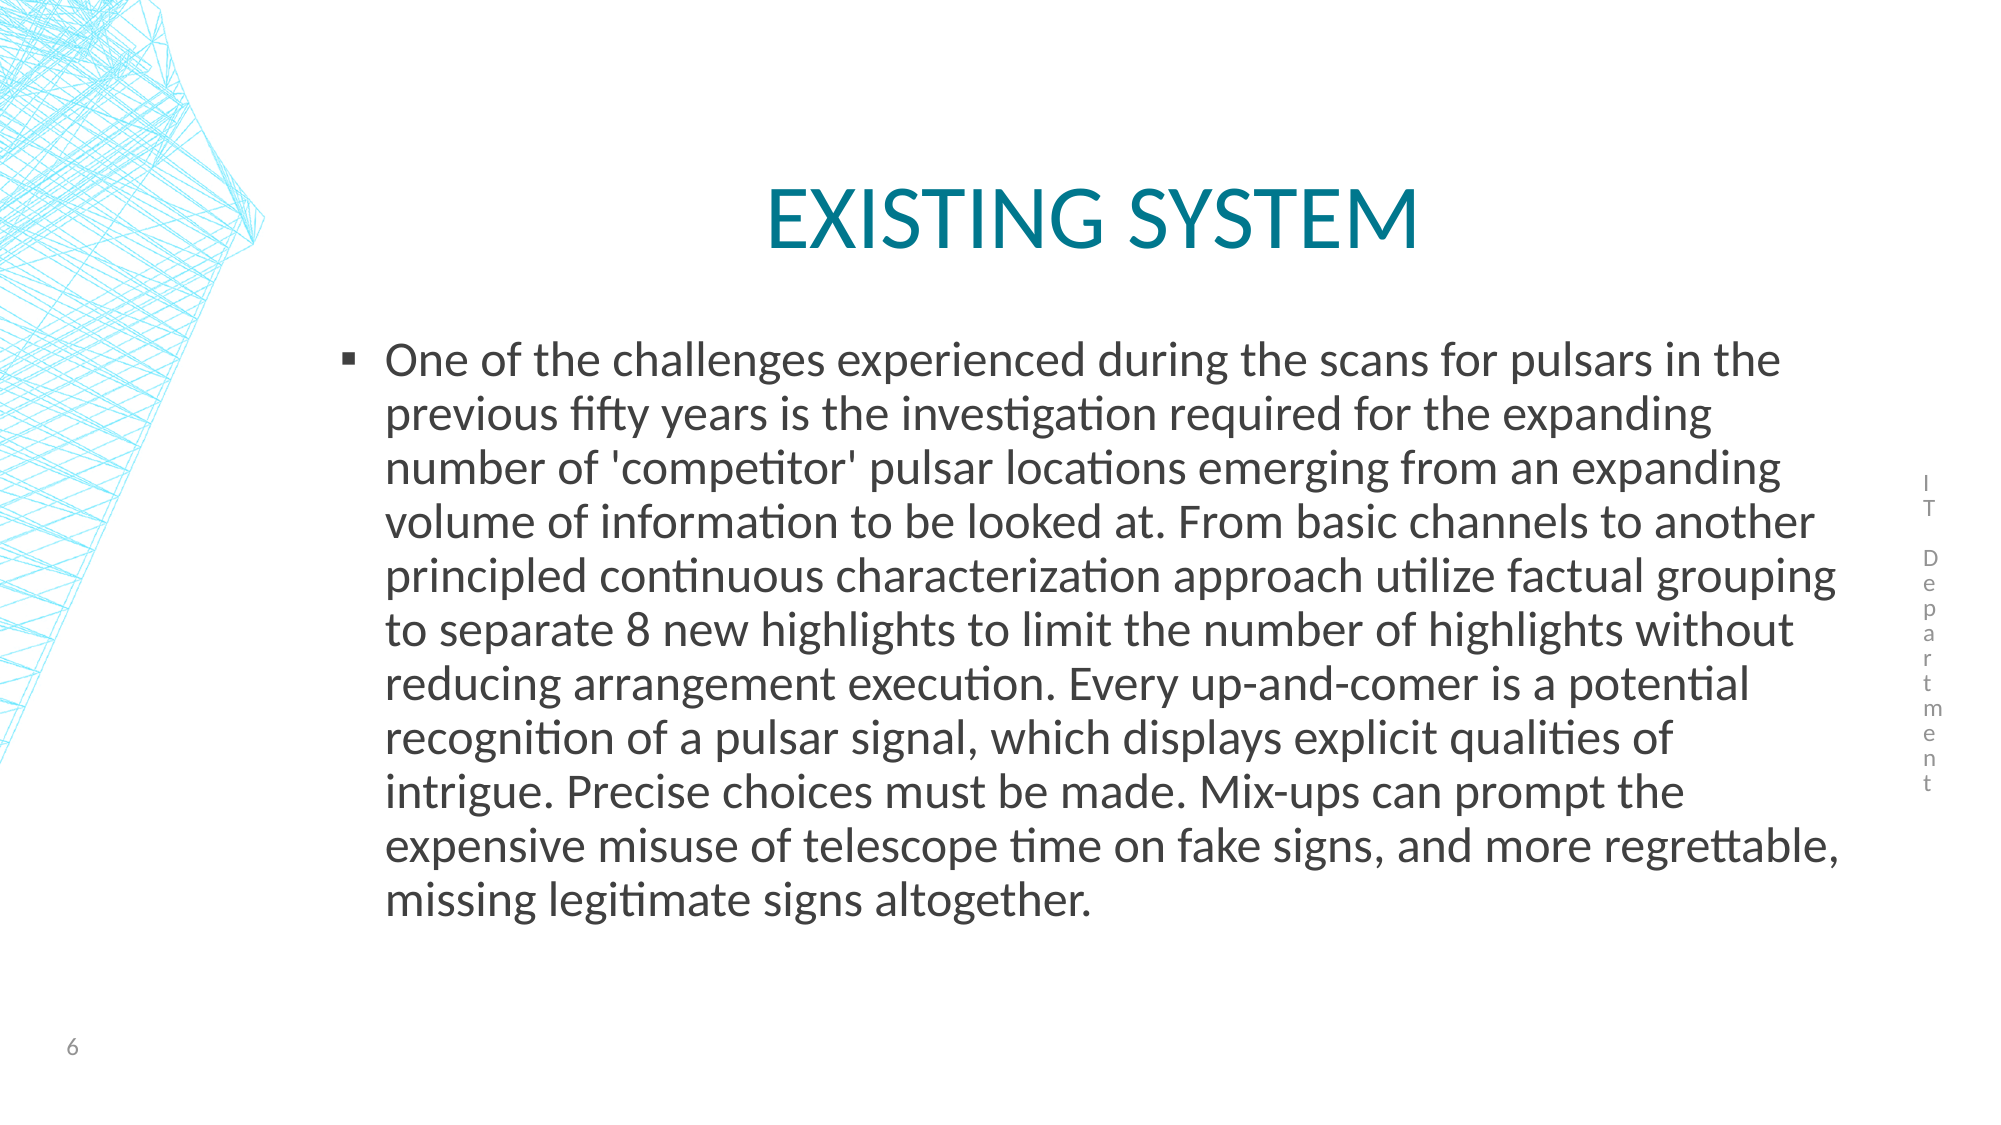

IT Department
# EXISTING SYSTEM
One of the challenges experienced during the scans for pulsars in the previous fifty years is the investigation required for the expanding number of 'competitor' pulsar locations emerging from an expanding volume of information to be looked at. From basic channels to another principled continuous characterization approach utilize factual grouping to separate 8 new highlights to limit the number of highlights without reducing arrangement execution. Every up-and-comer is a potential recognition of a pulsar signal, which displays explicit qualities of intrigue. Precise choices must be made. Mix-ups can prompt the expensive misuse of telescope time on fake signs, and more regrettable, missing legitimate signs altogether.
6